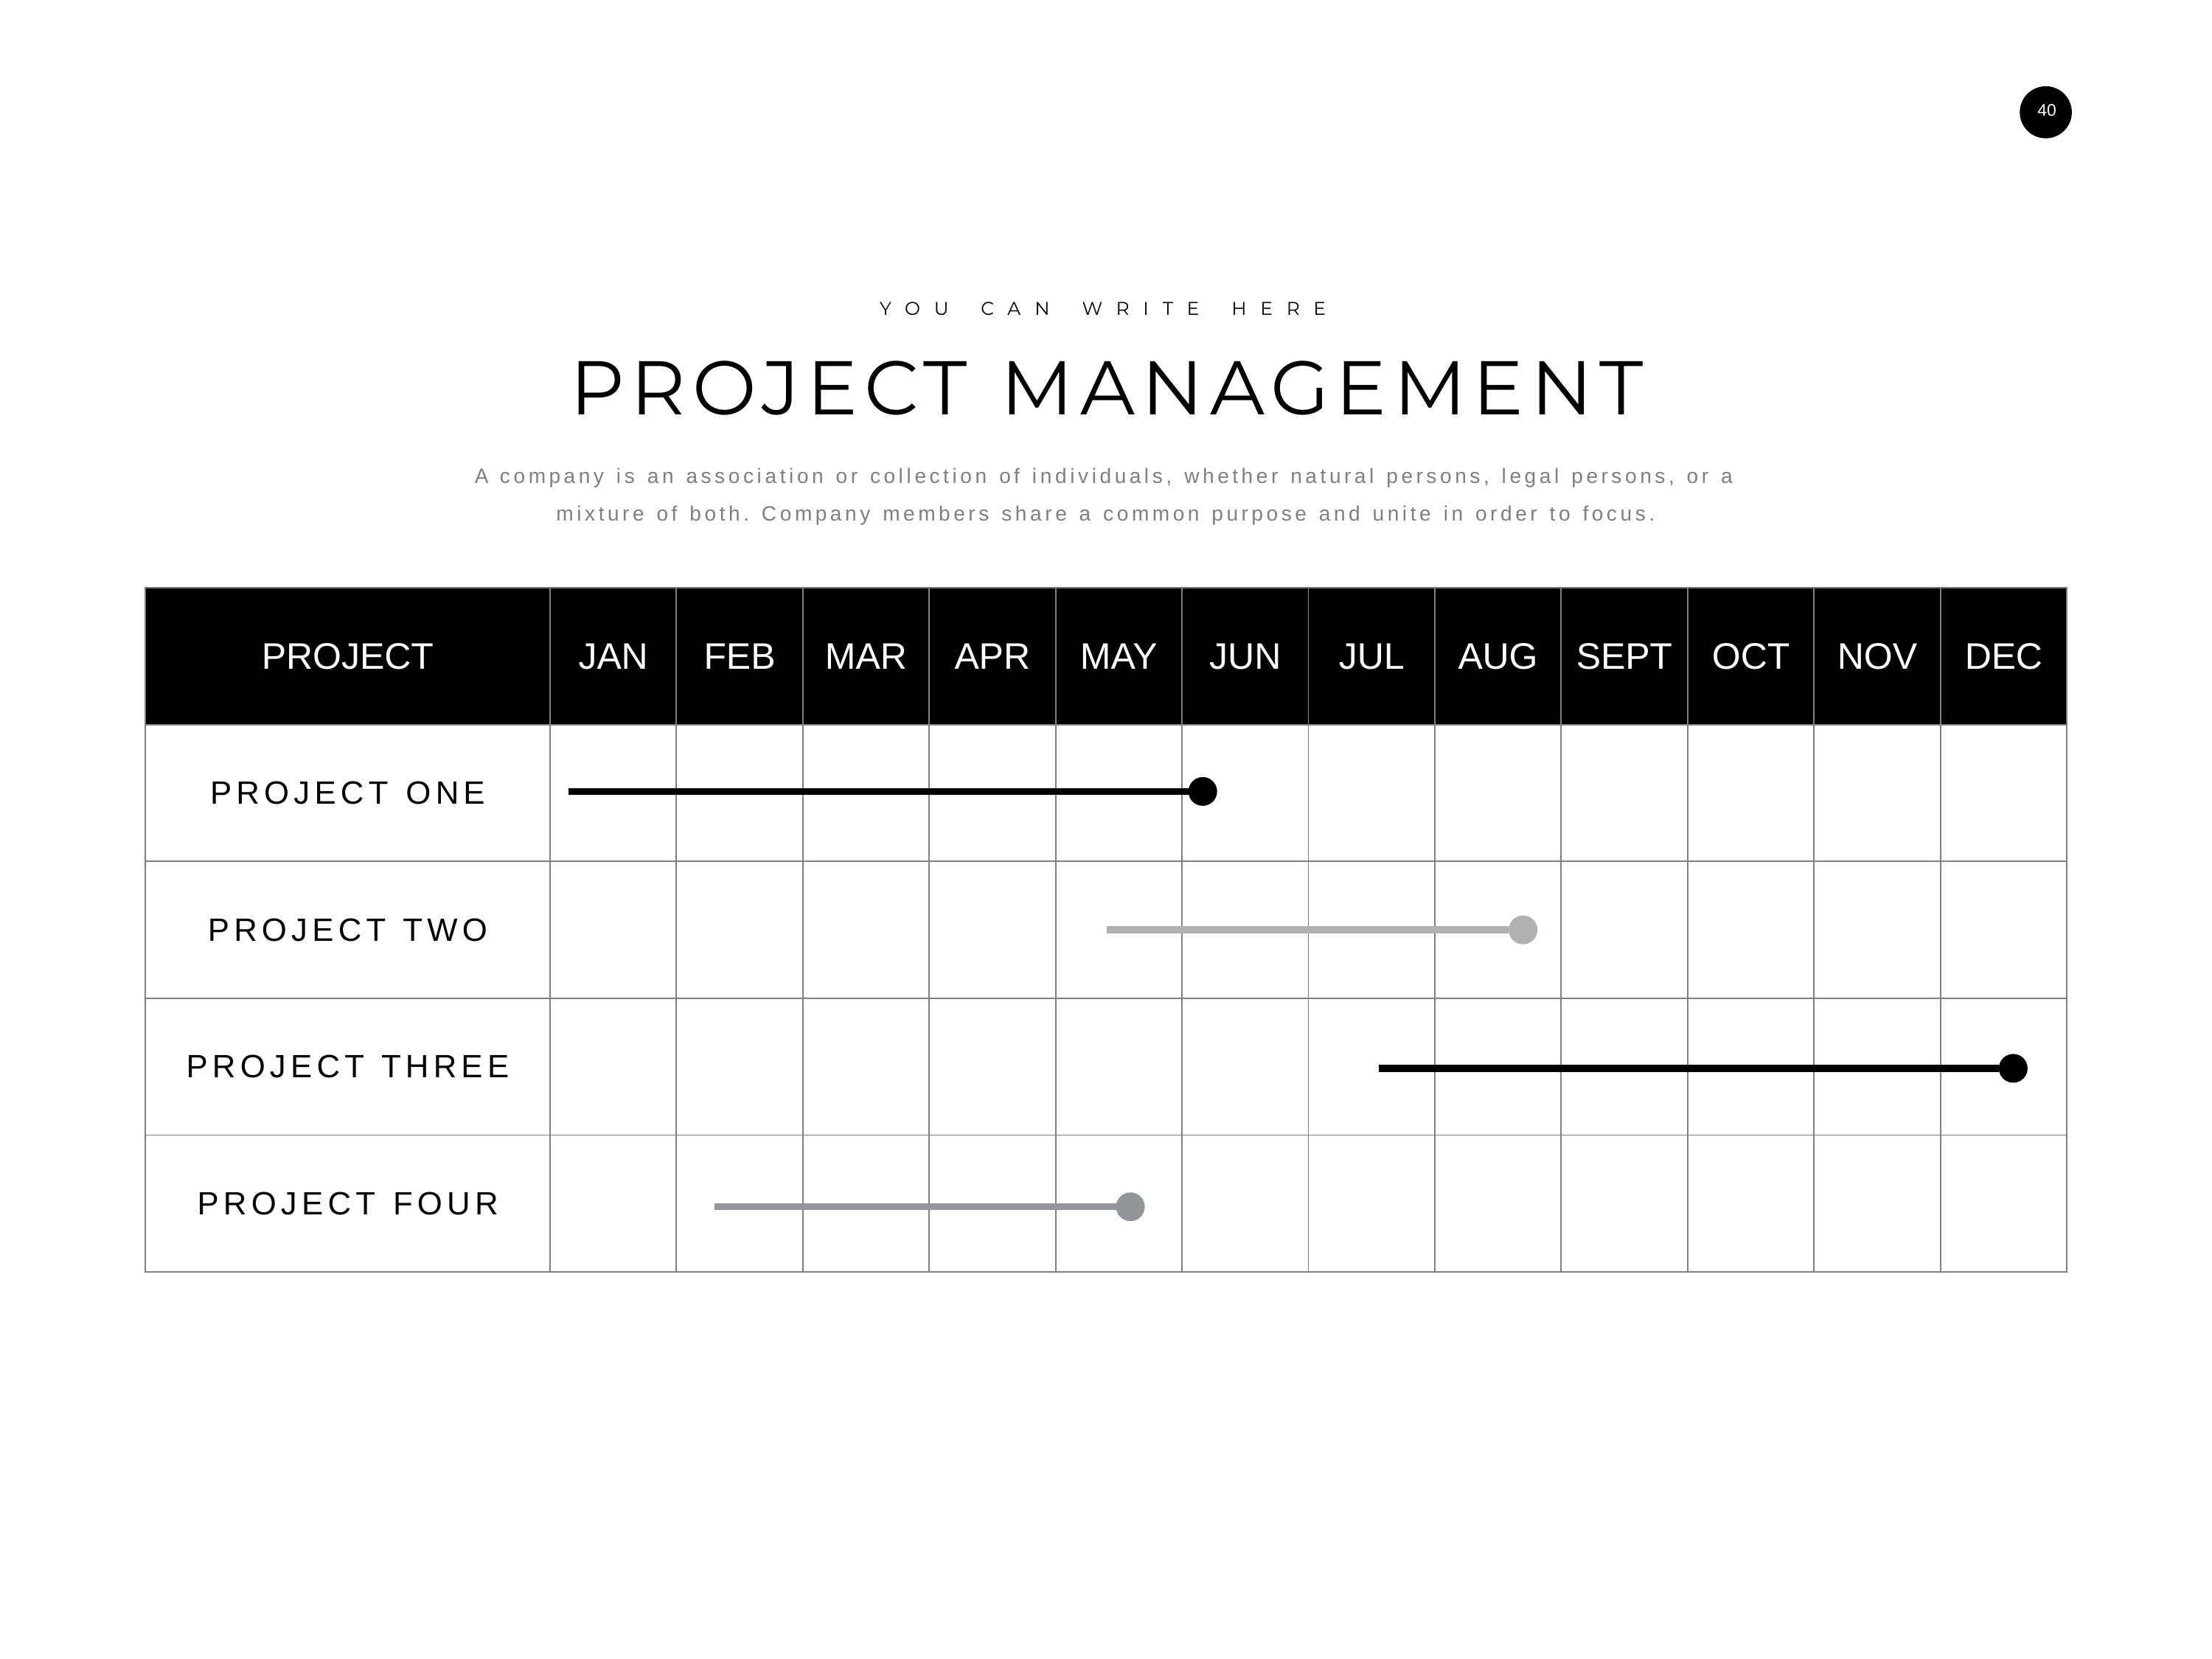

YOU CAN WRITE HERE
PROJECT MANAGEMENT
A company is an association or collection of individuals, whether natural persons, legal persons, or a mixture of both. Company members share a common purpose and unite in order to focus.
| PROJECT | JAN | FEB | MAR | APR | MAY | JUN | JUL | AUG | SEPT | OCT | NOV | DEC |
| --- | --- | --- | --- | --- | --- | --- | --- | --- | --- | --- | --- | --- |
| PROJECT ONE |  |  |  |  |  |  |  |  |  |  |  |  |
| PROJECT TWO |  |  |  |  |  |  |  |  |  |  |  |  |
| PROJECT THREE |  |  |  |  |  |  |  |  |  |  |  |  |
| PROJECT FOUR |  |  |  |  |  |  |  |  |  |  |  |  |